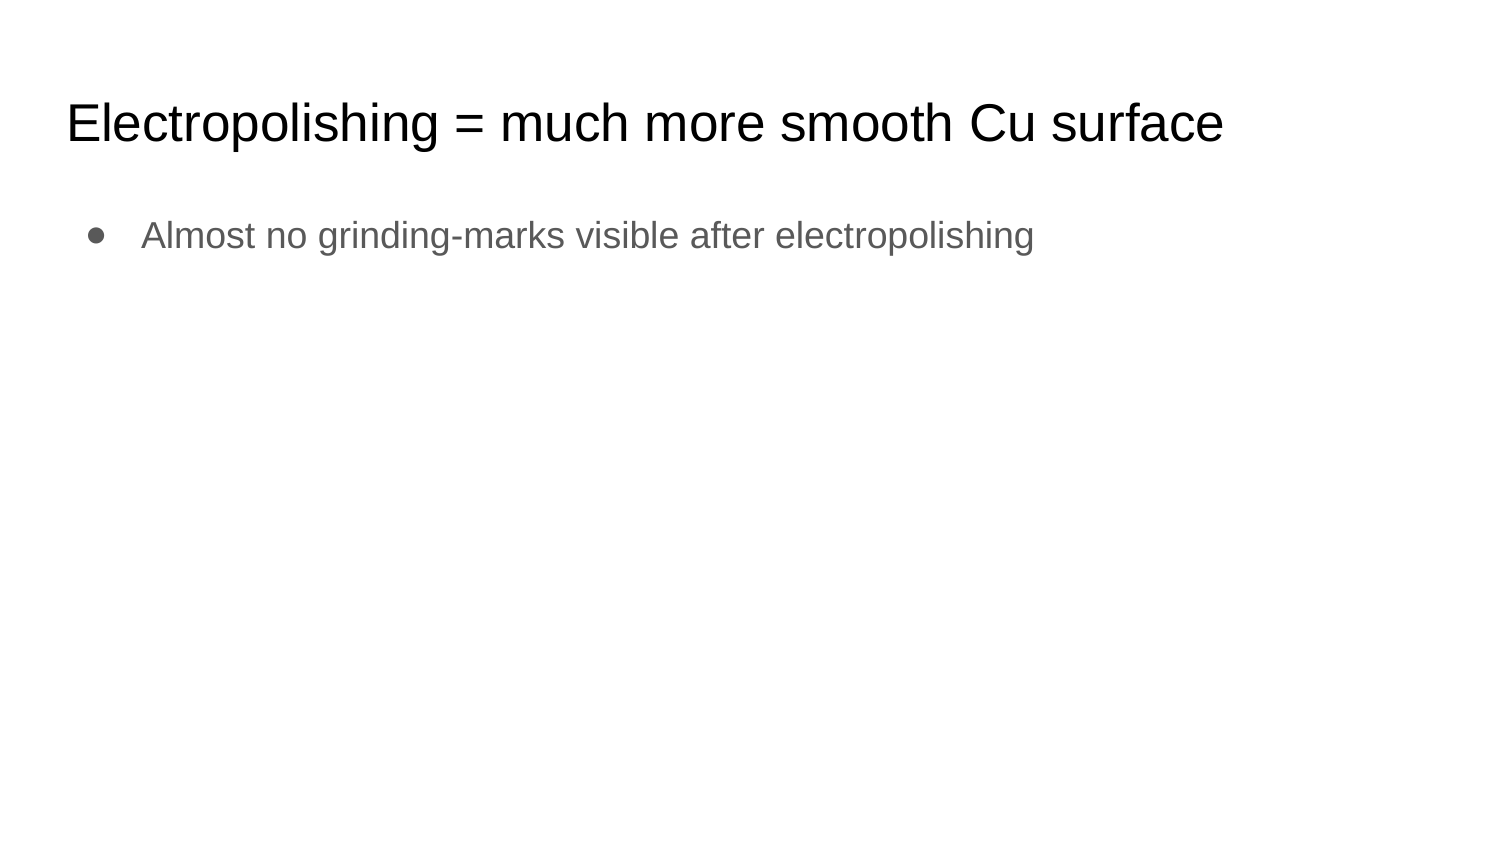

# Electropolishing = much more smooth Cu surface
Almost no grinding-marks visible after electropolishing